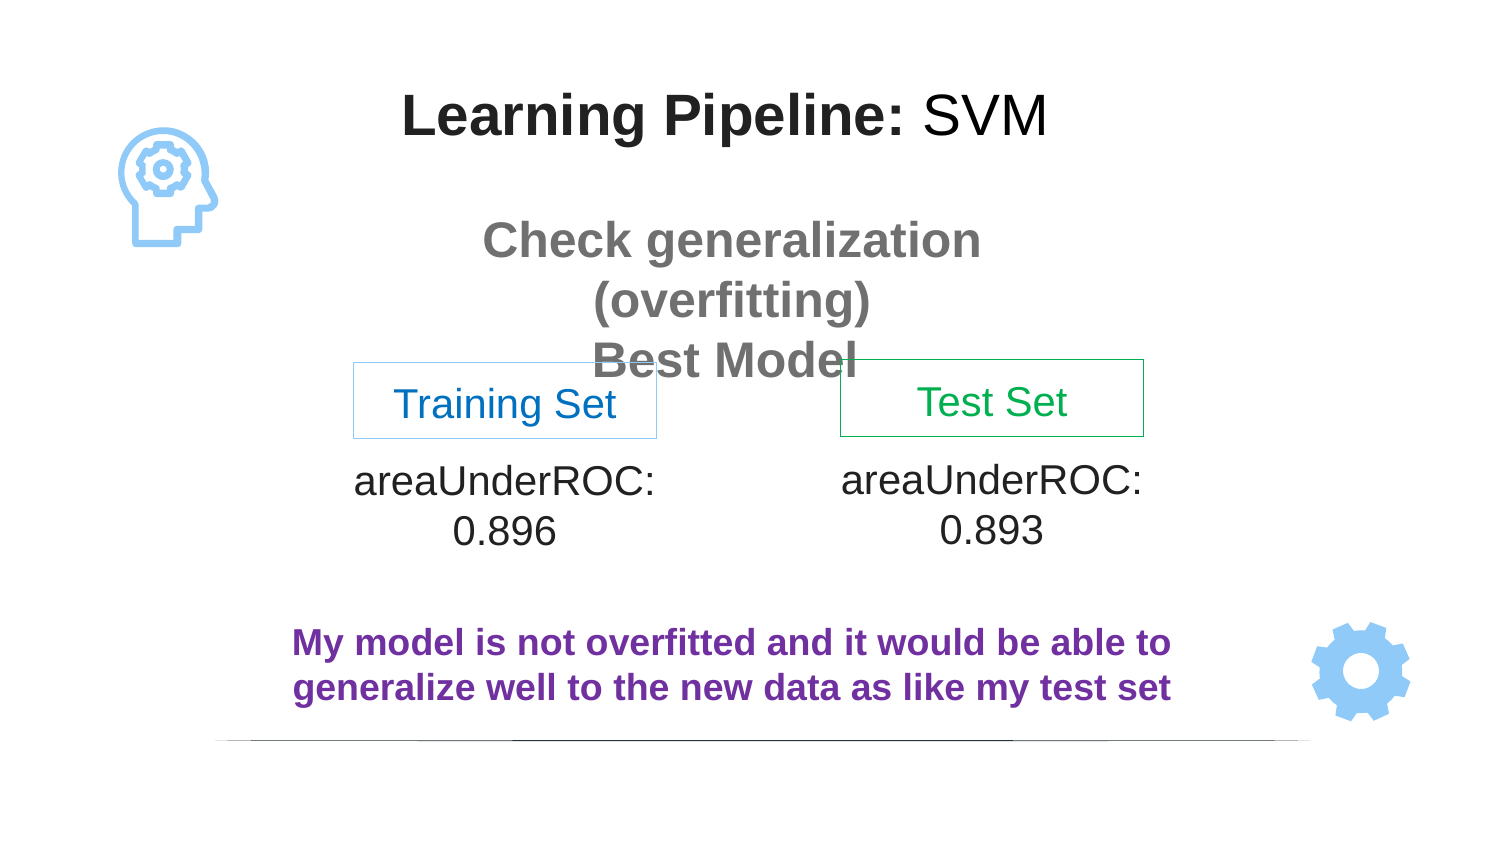

Learning Pipeline: SVM

Check generalization (overfitting)
Best Model
Test Set
Training Set
areaUnderROC:
0.893
areaUnderROC:
0.896
My model is not overfitted and it would be able to generalize well to the new data as like my test set